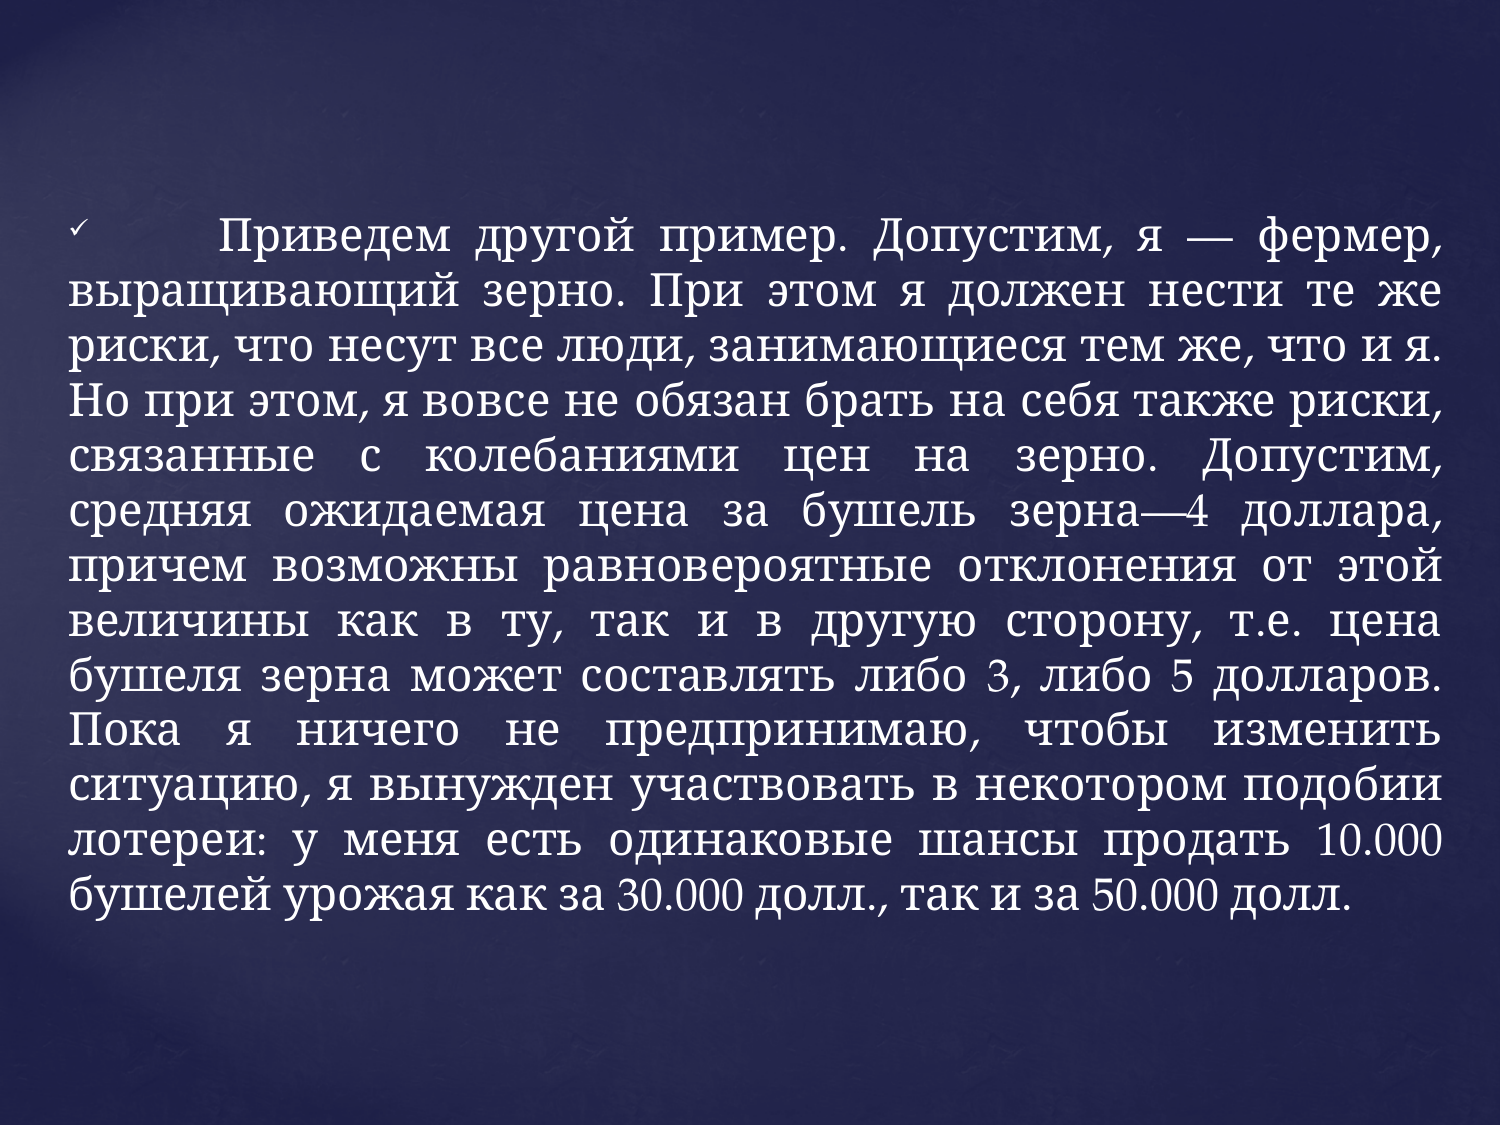

Приведем другой пример. Допустим, я — фермер, выращивающий зерно. При этом я должен нести те же риски, что несут все люди, занимающиеся тем же, что и я. Но при этом, я вовсе не обязан брать на себя также риски, связанные с колебаниями цен на зерно. Допустим, средняя ожидаемая цена за бушель зерна—4 доллара, причем возможны равновероятные отклонения от этой величины как в ту, так и в другую сторону, т.е. цена бушеля зерна может составлять либо 3, либо 5 долларов. Пока я ничего не предпринимаю, чтобы изменить ситуацию, я вынужден участвовать в некотором подобии лотереи: у меня есть одинаковые шансы продать 10.000 бушелей урожая как за 30.000 долл., так и за 50.000 долл.